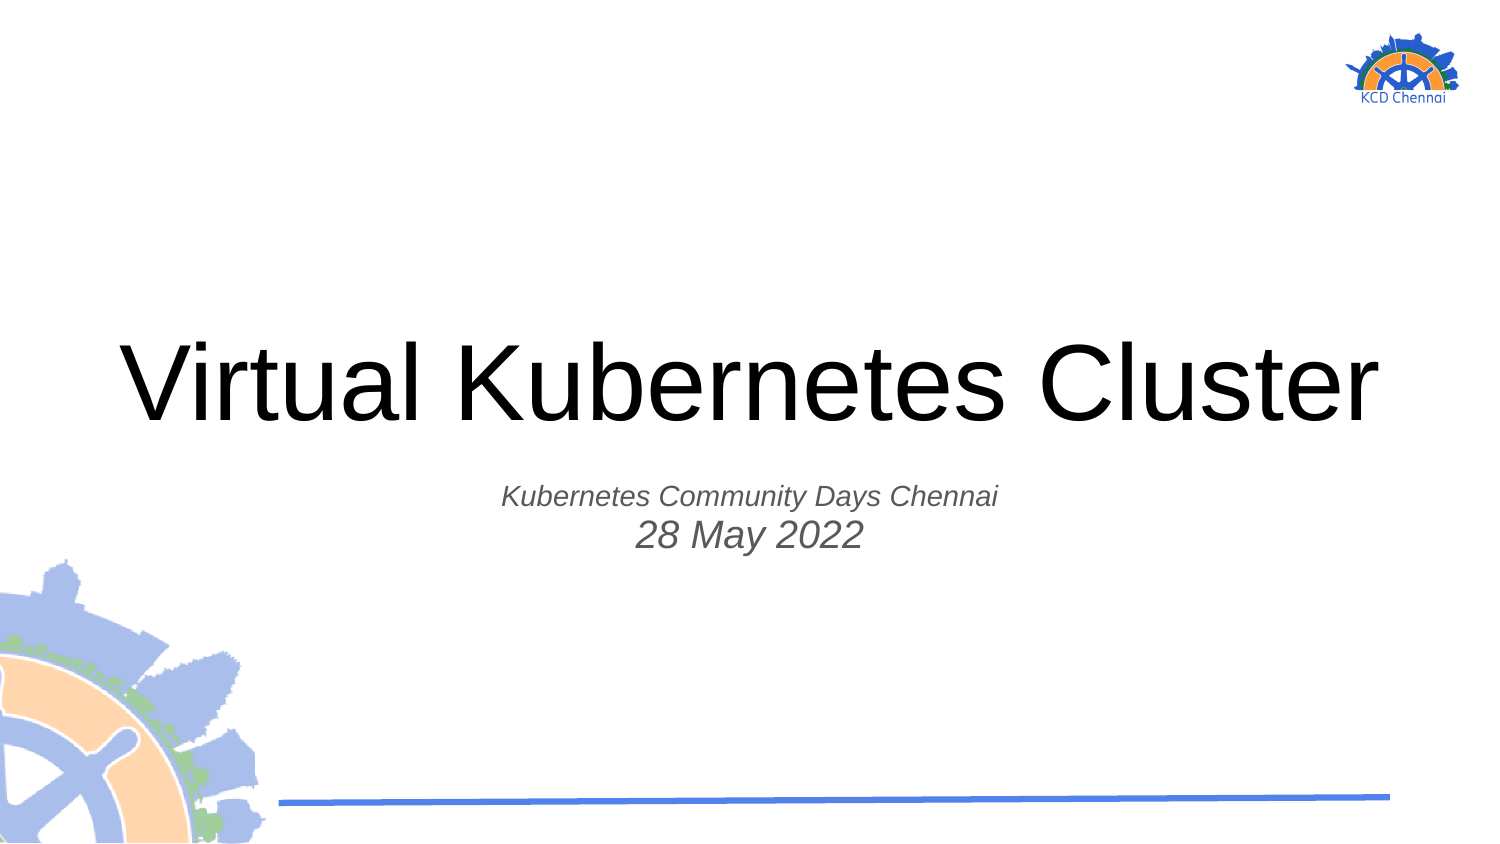

# Virtual Kubernetes Cluster
Kubernetes Community Days Chennai
28 May 2022